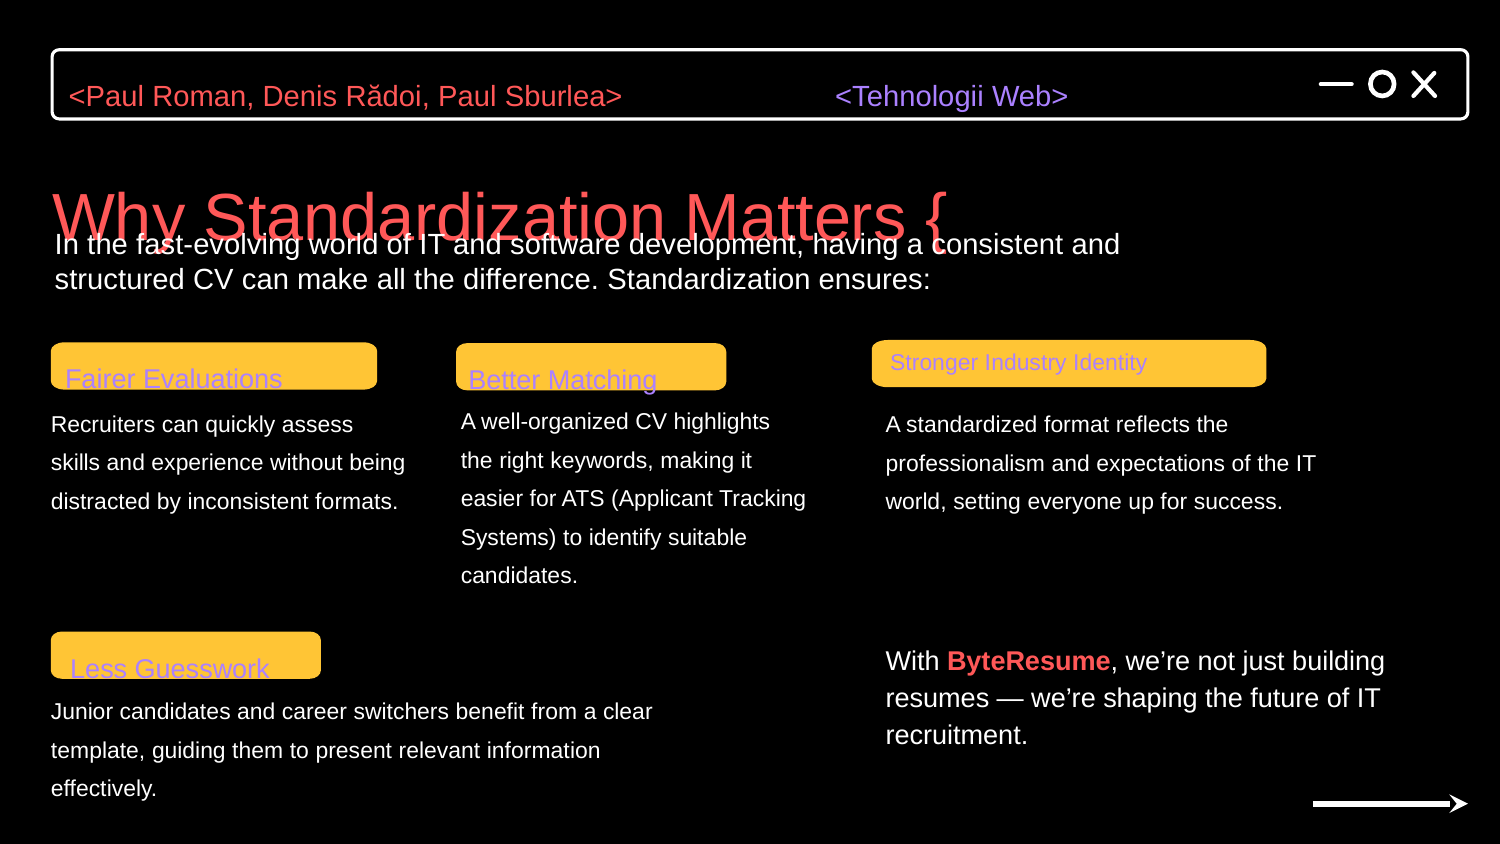

<Paul Roman, Denis Rădoi, Paul Sburlea>           	  <Tehnologii Web>
Why Standardization Matters {
In the fast-evolving world of IT and software development, having a consistent and structured CV can make all the difference. Standardization ensures:

Stronger Industry Identity

Fairer Evaluations
Better Matching
A standardized format reflects the professionalism and expectations of the IT world, setting everyone up for success.
A well-organized CV highlights the right keywords, making it easier for ATS (Applicant Tracking Systems) to identify suitable candidates.
Recruiters can quickly assess skills and experience without being distracted by inconsistent formats.
With ByteResume, we’re not just building resumes — we’re shaping the future of IT recruitment.

Less Guesswork
Junior candidates and career switchers benefit from a clear template, guiding them to present relevant information effectively.